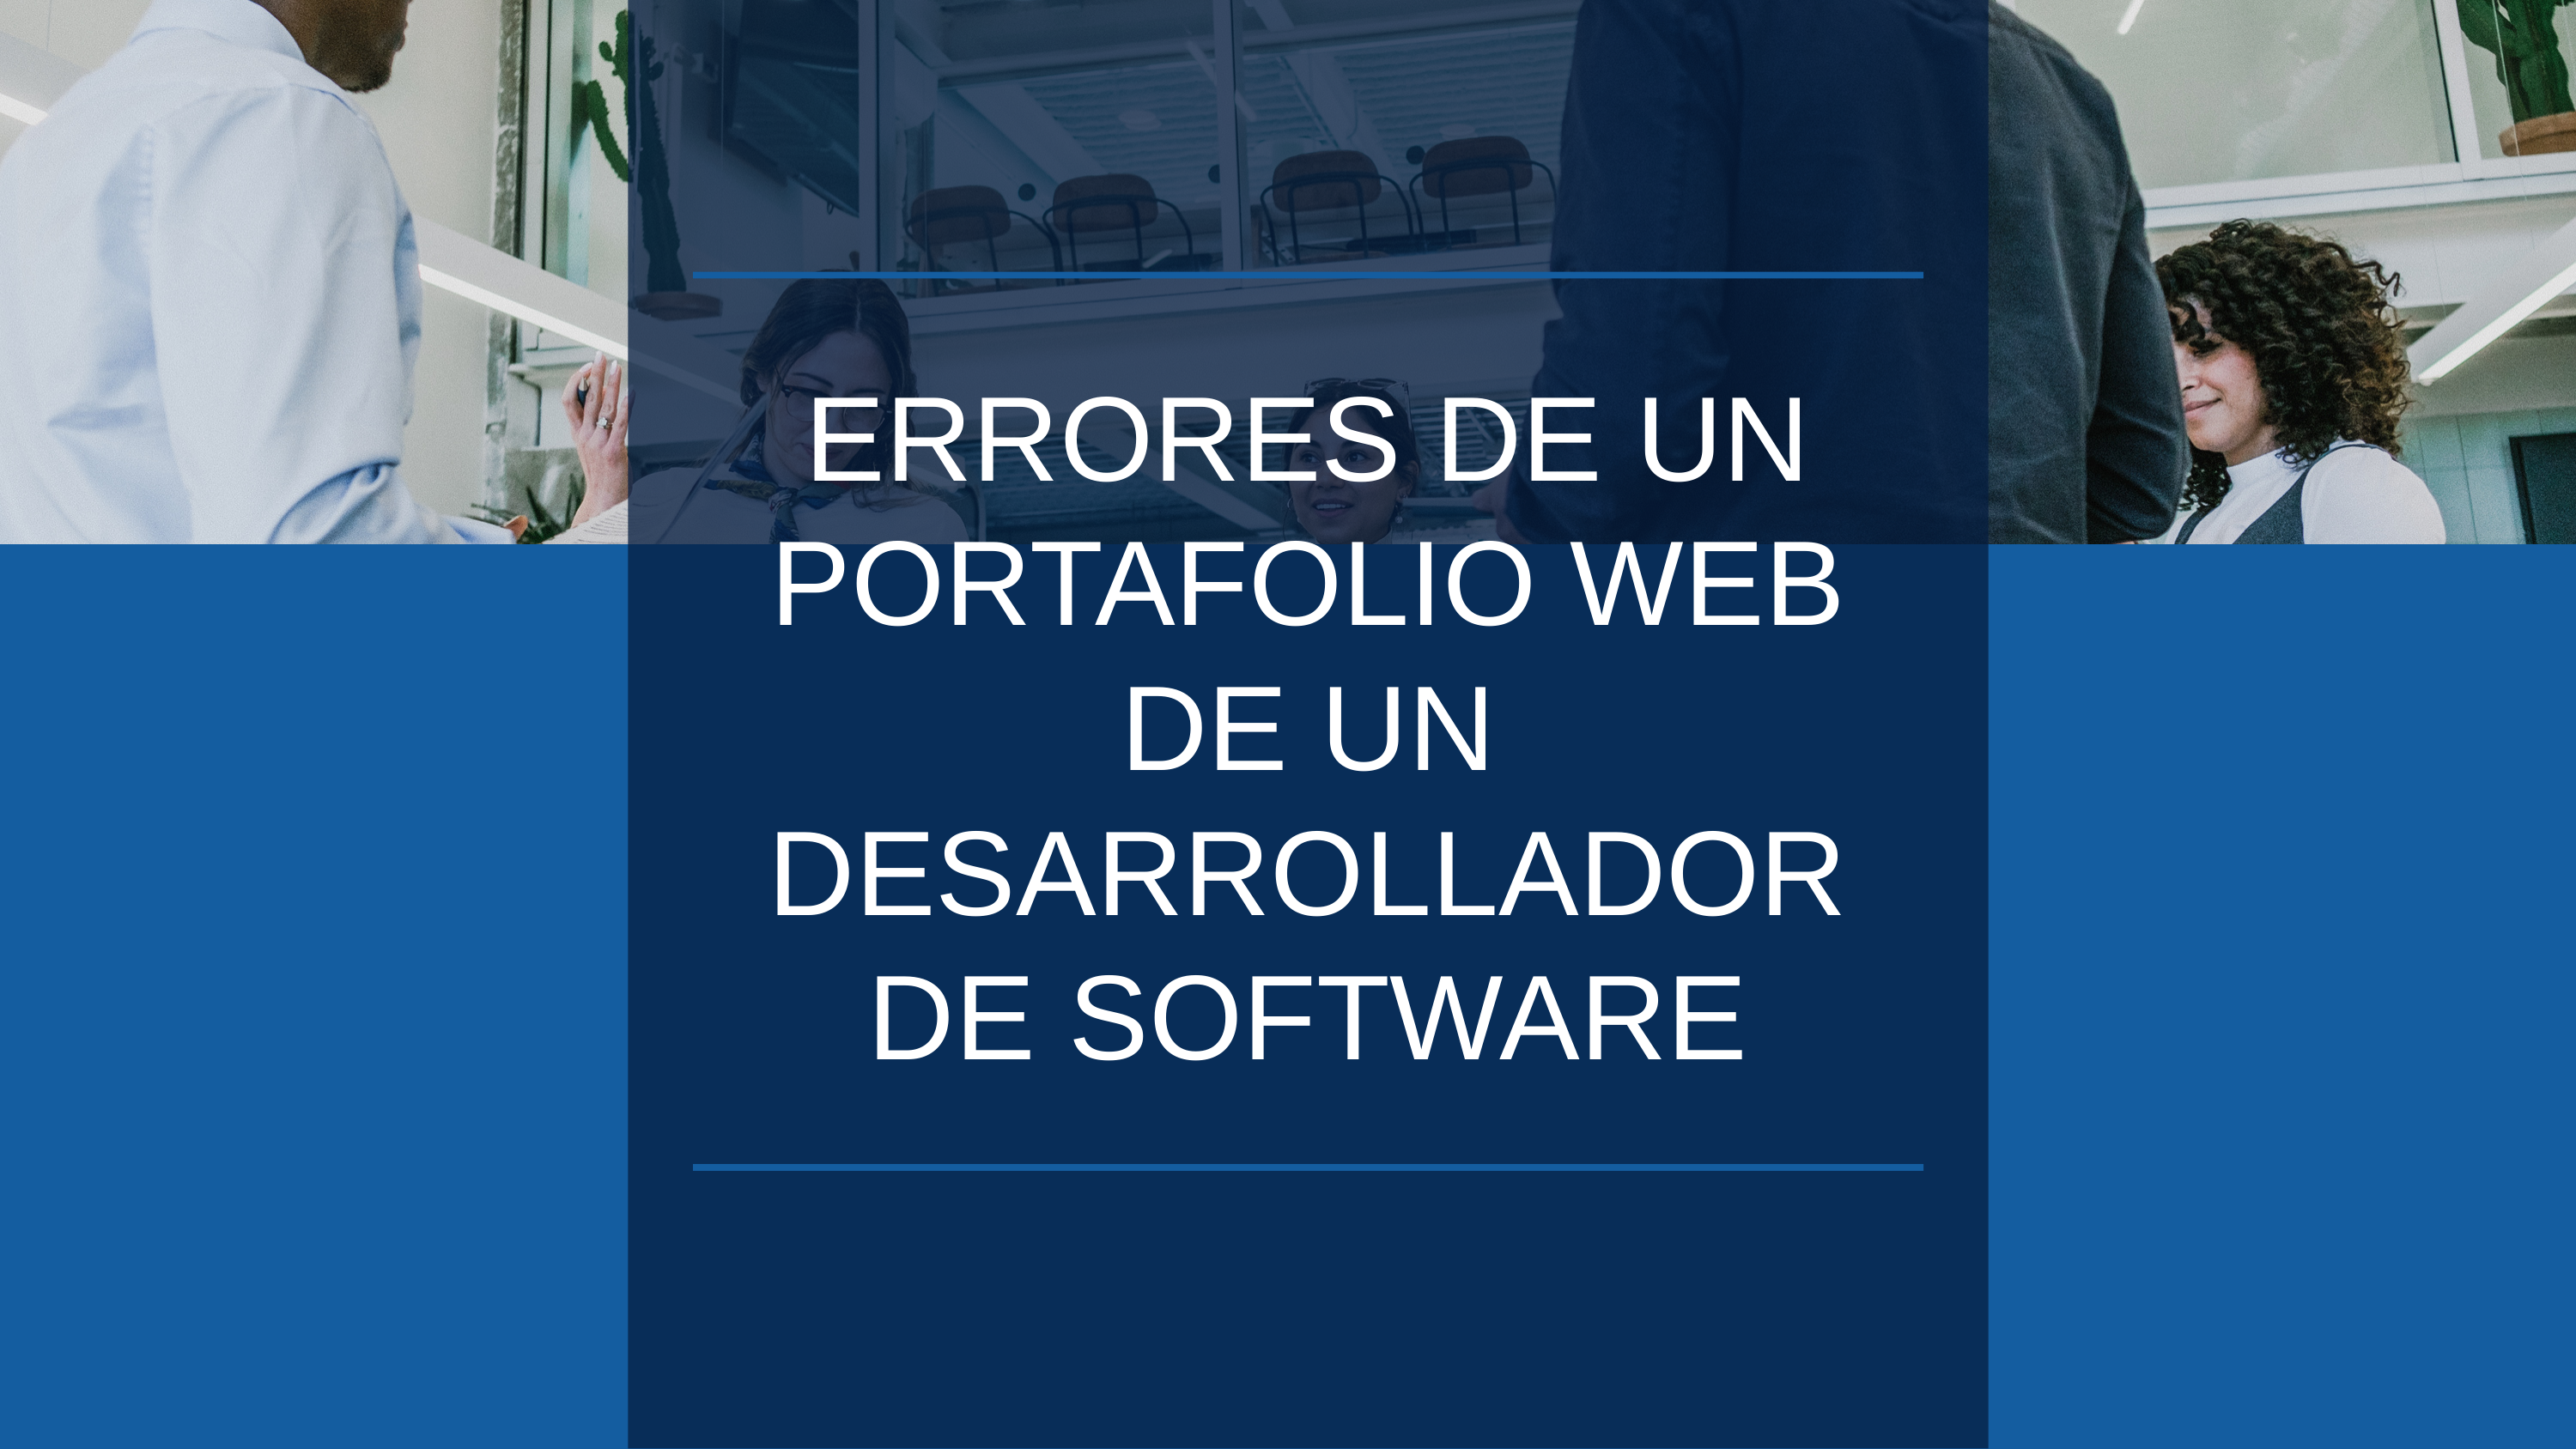

ERRORES DE UN PORTAFOLIO WEB DE UN DESARROLLADOR DE SOFTWARE